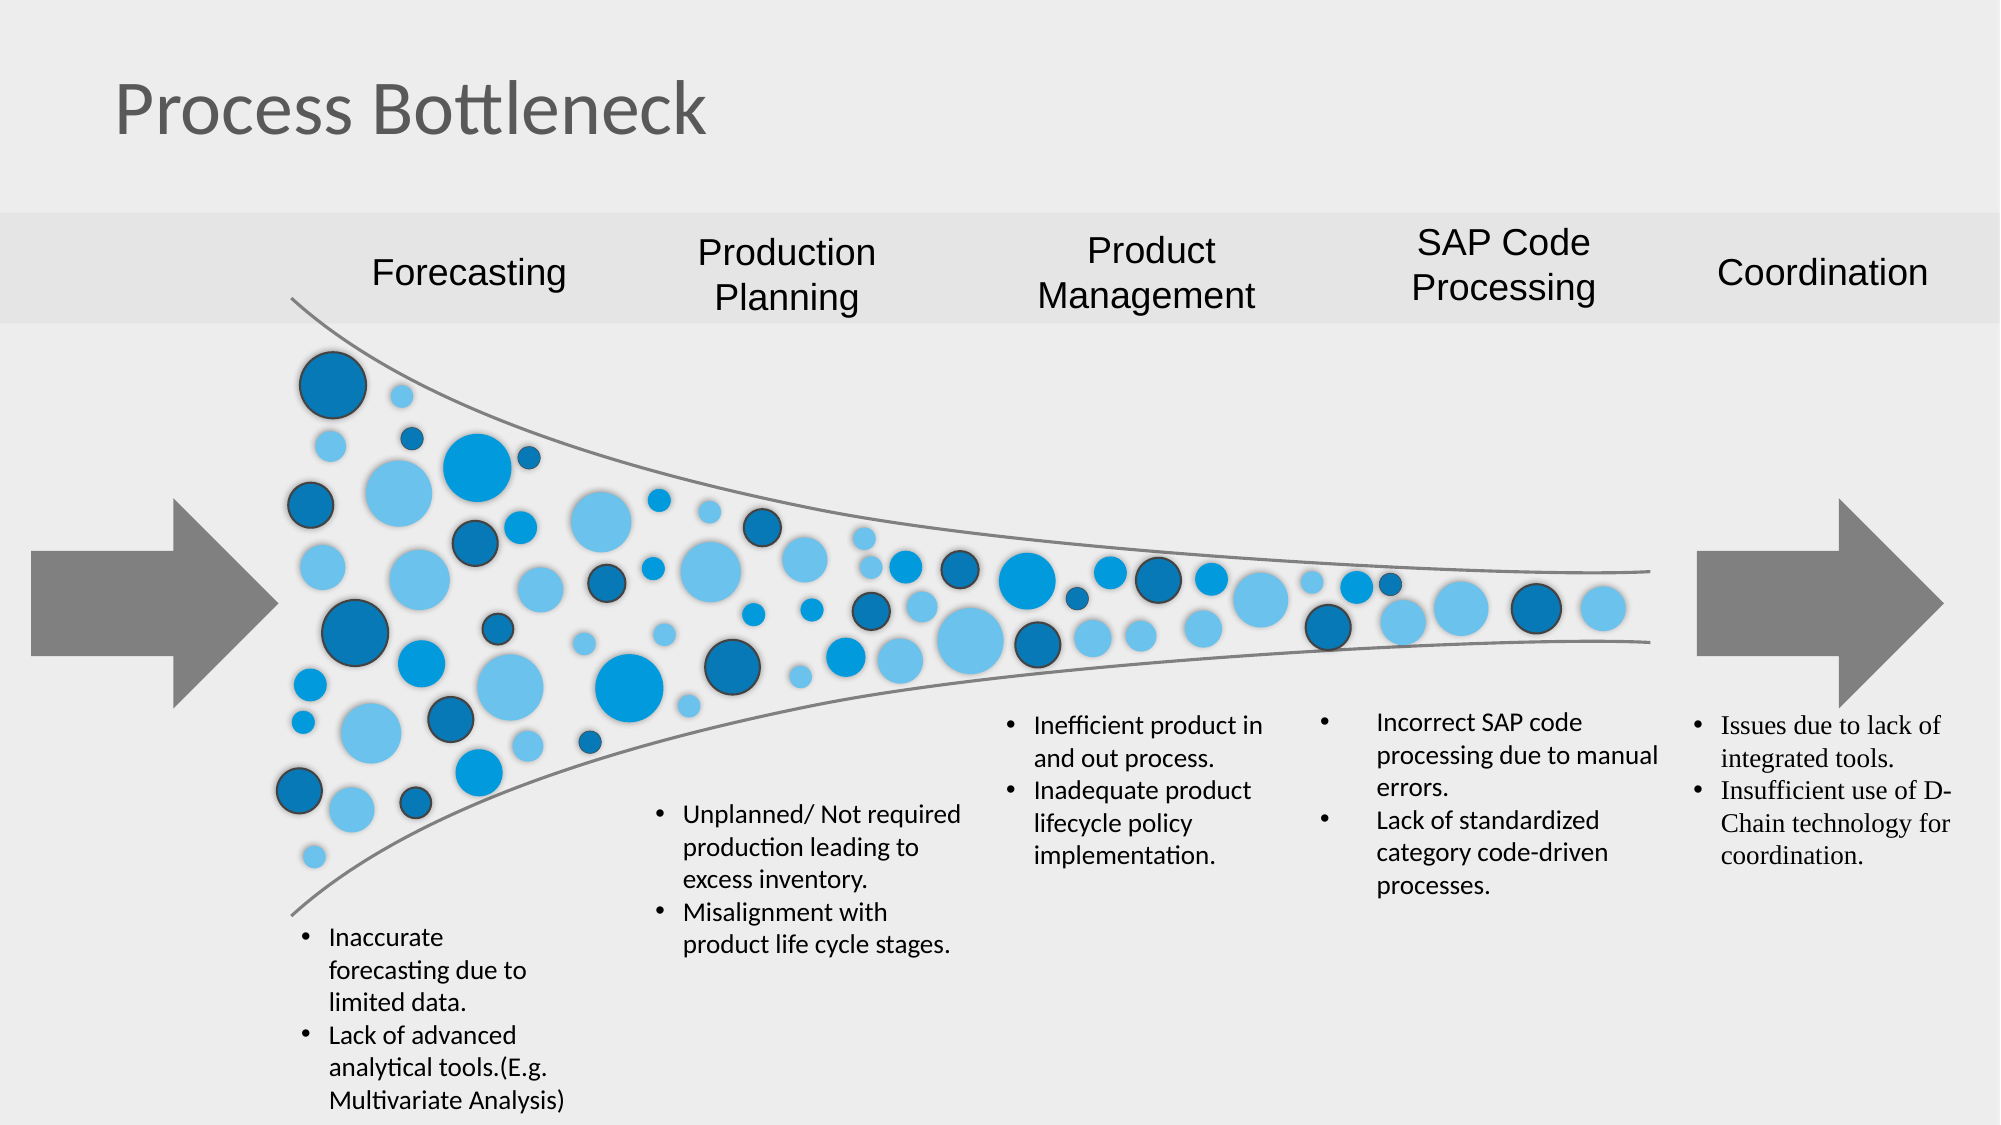

# Process Bottleneck
SAP Code Processing

Forecasting
Coordination
Product Management
Production Planning

Incorrect SAP code processing due to manual errors.
Lack of standardized category code-driven processes.
Issues due to lack of integrated tools.
Insufficient use of D-Chain technology for coordination.

Inefficient product in and out process.
Inadequate product lifecycle policy implementation.

Unplanned/ Not required production leading to excess inventory.
Misalignment with product life cycle stages.

Inaccurate forecasting due to limited data.
Lack of advanced analytical tools.(E.g. Multivariate Analysis)